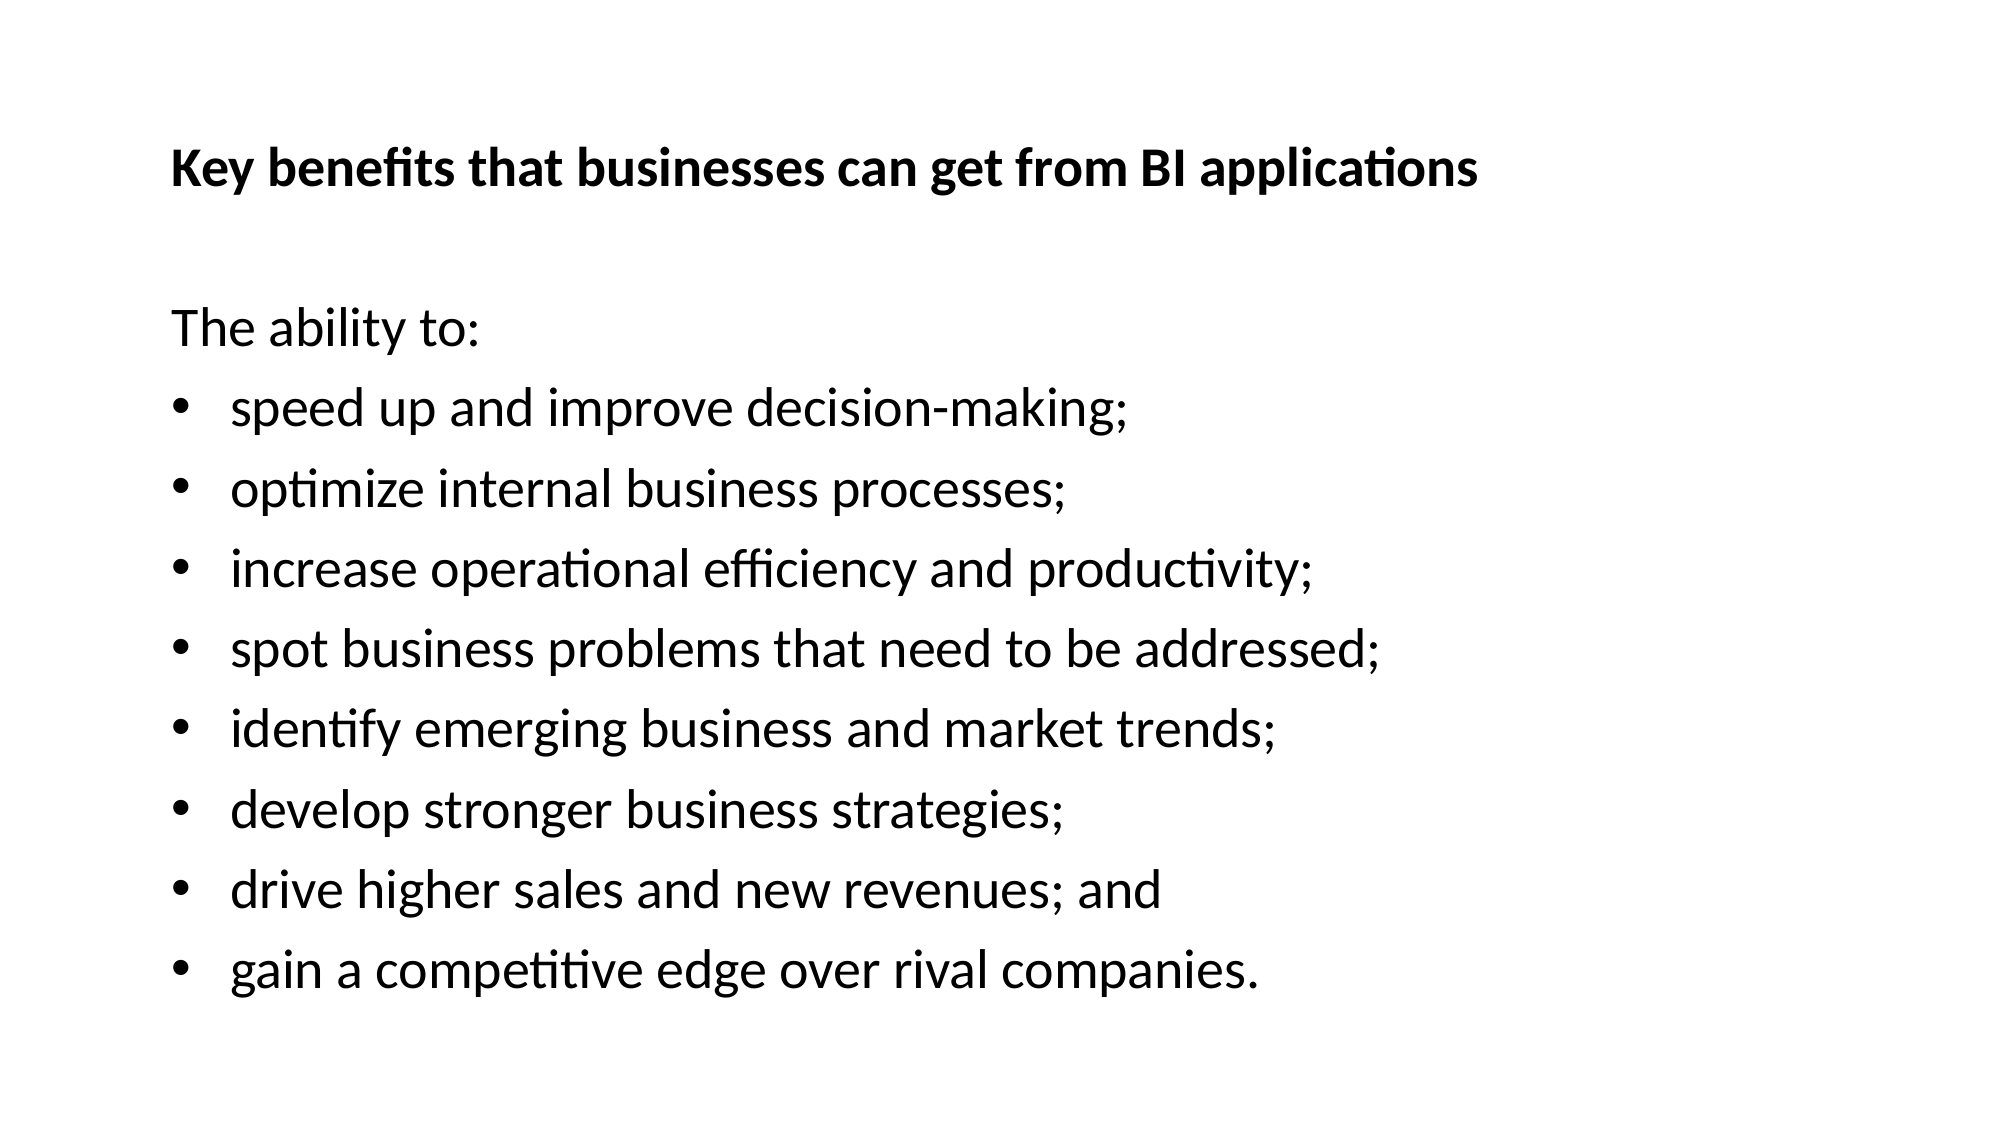

Key benefits that businesses can get from BI applications

The ability to:
speed up and improve decision-making;
optimize internal business processes;
increase operational efficiency and productivity;
spot business problems that need to be addressed;
identify emerging business and market trends;
develop stronger business strategies;
drive higher sales and new revenues; and
gain a competitive edge over rival companies.